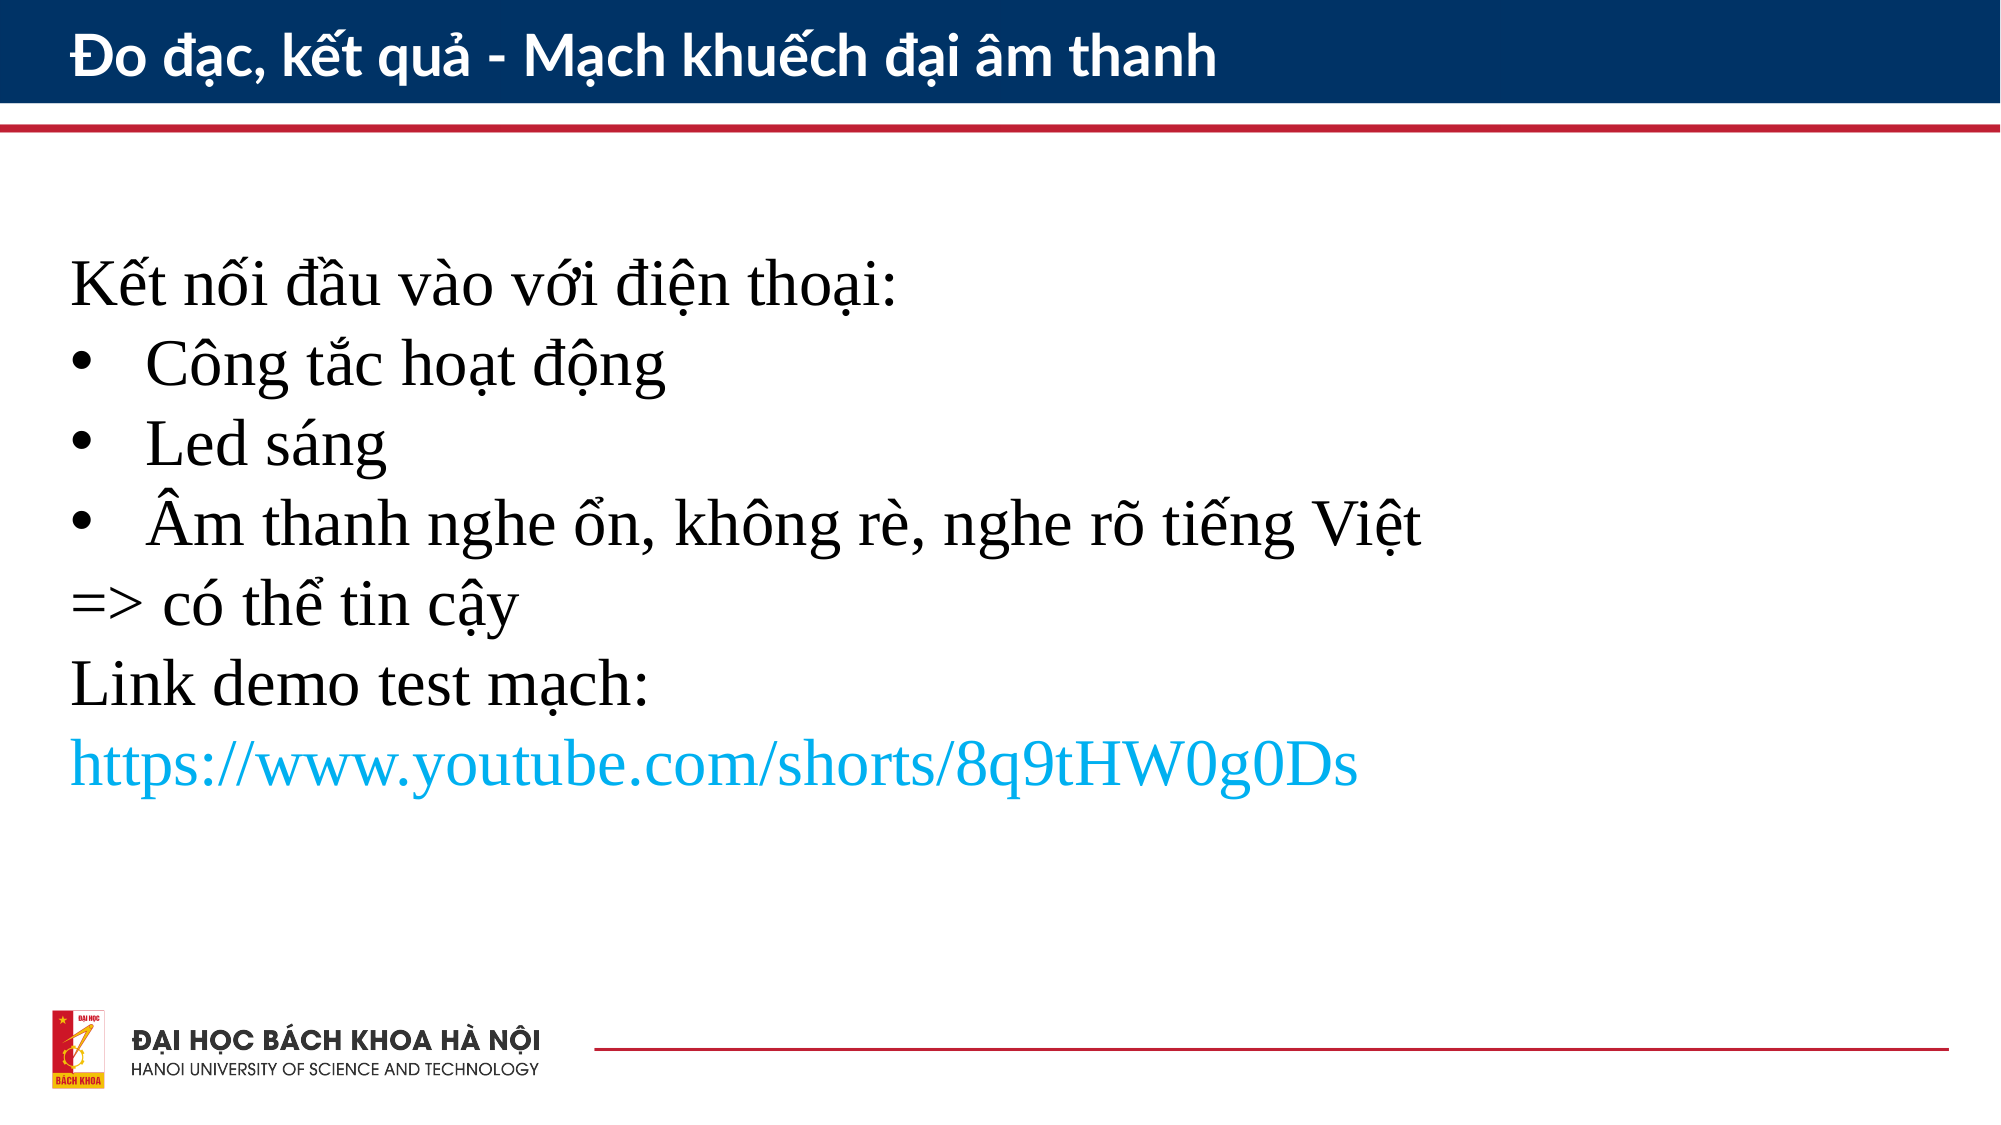

# Đo đạc, kết quả - Mạch khuếch đại âm thanh
Kết nối đầu vào với điện thoại:
Công tắc hoạt động
Led sáng
Âm thanh nghe ổn, không rè, nghe rõ tiếng Việt
=> có thể tin cậy
Link demo test mạch: https://www.youtube.com/shorts/8q9tHW0g0Ds